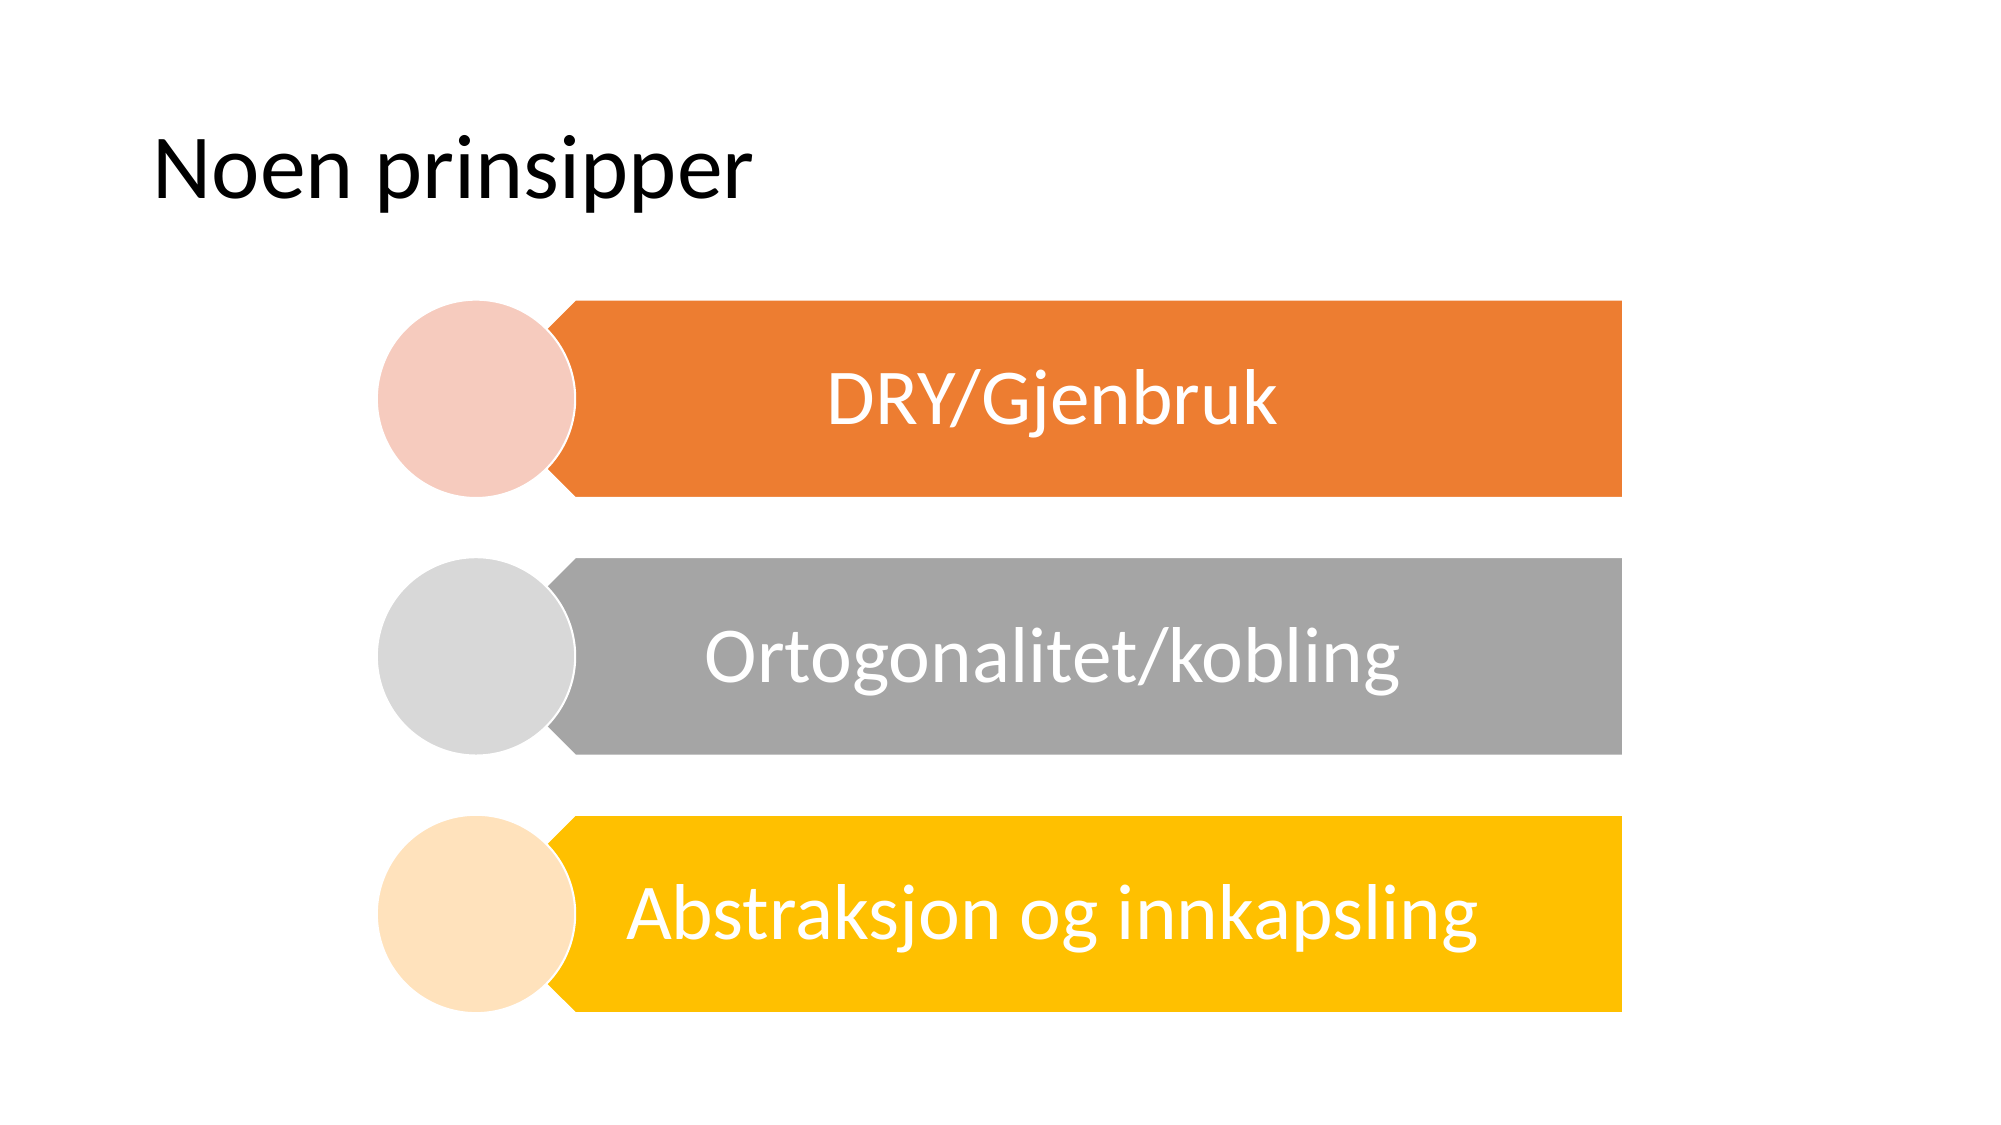

# Noen prinsipper
DRY/Gjenbruk
Ortogonalitet/kobling
Abstraksjon og innkapsling